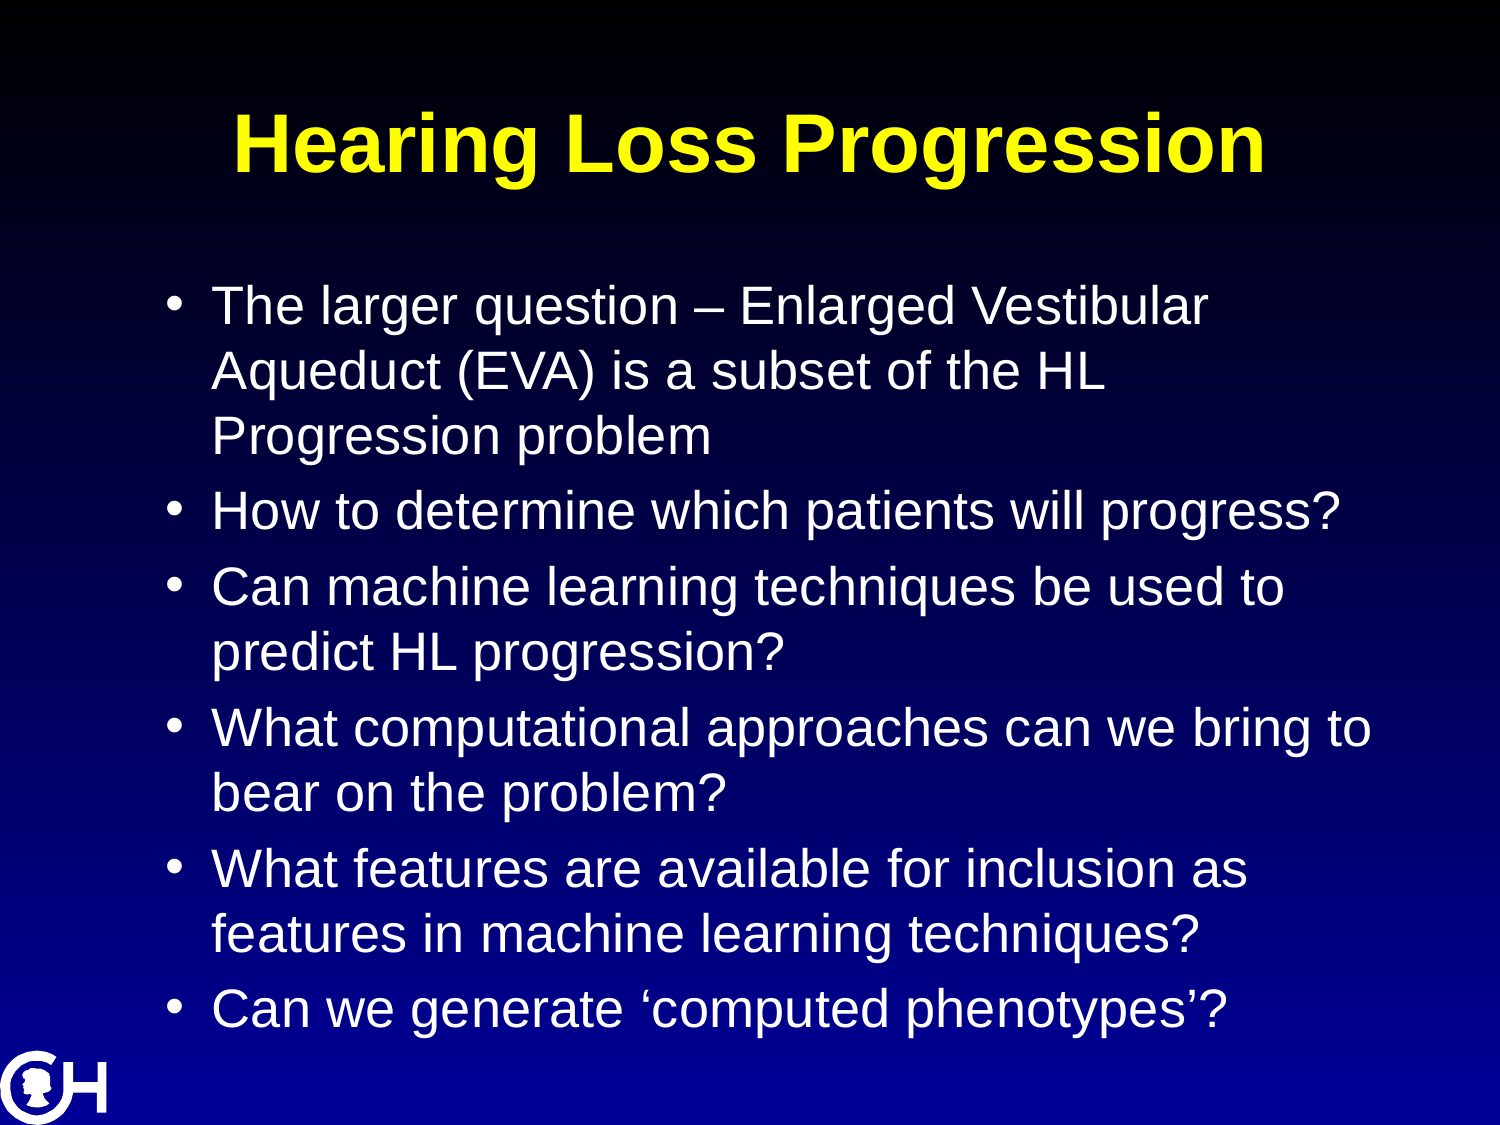

# Hearing Loss Progression
The larger question – Enlarged Vestibular Aqueduct (EVA) is a subset of the HL Progression problem
How to determine which patients will progress?
Can machine learning techniques be used to predict HL progression?
What computational approaches can we bring to bear on the problem?
What features are available for inclusion as features in machine learning techniques?
Can we generate ‘computed phenotypes’?